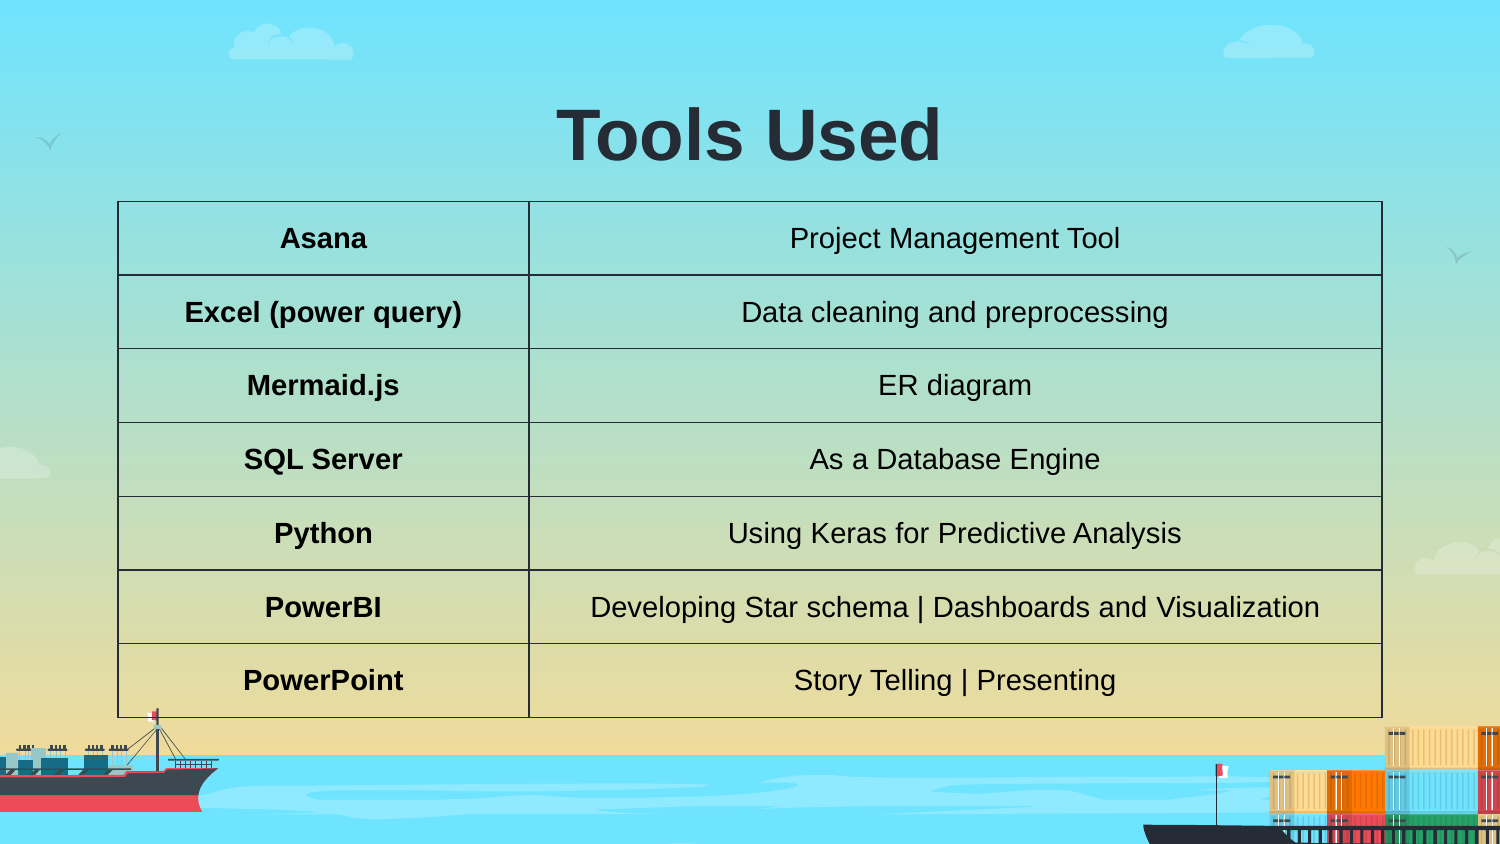

# Tools Used
| Asana | Project Management Tool |
| --- | --- |
| Excel (power query) | Data cleaning and preprocessing |
| Mermaid.js | ER diagram |
| SQL Server | As a Database Engine |
| Python | Using Keras for Predictive Analysis |
| PowerBI | Developing Star schema | Dashboards and Visualization |
| PowerPoint | Story Telling | Presenting |